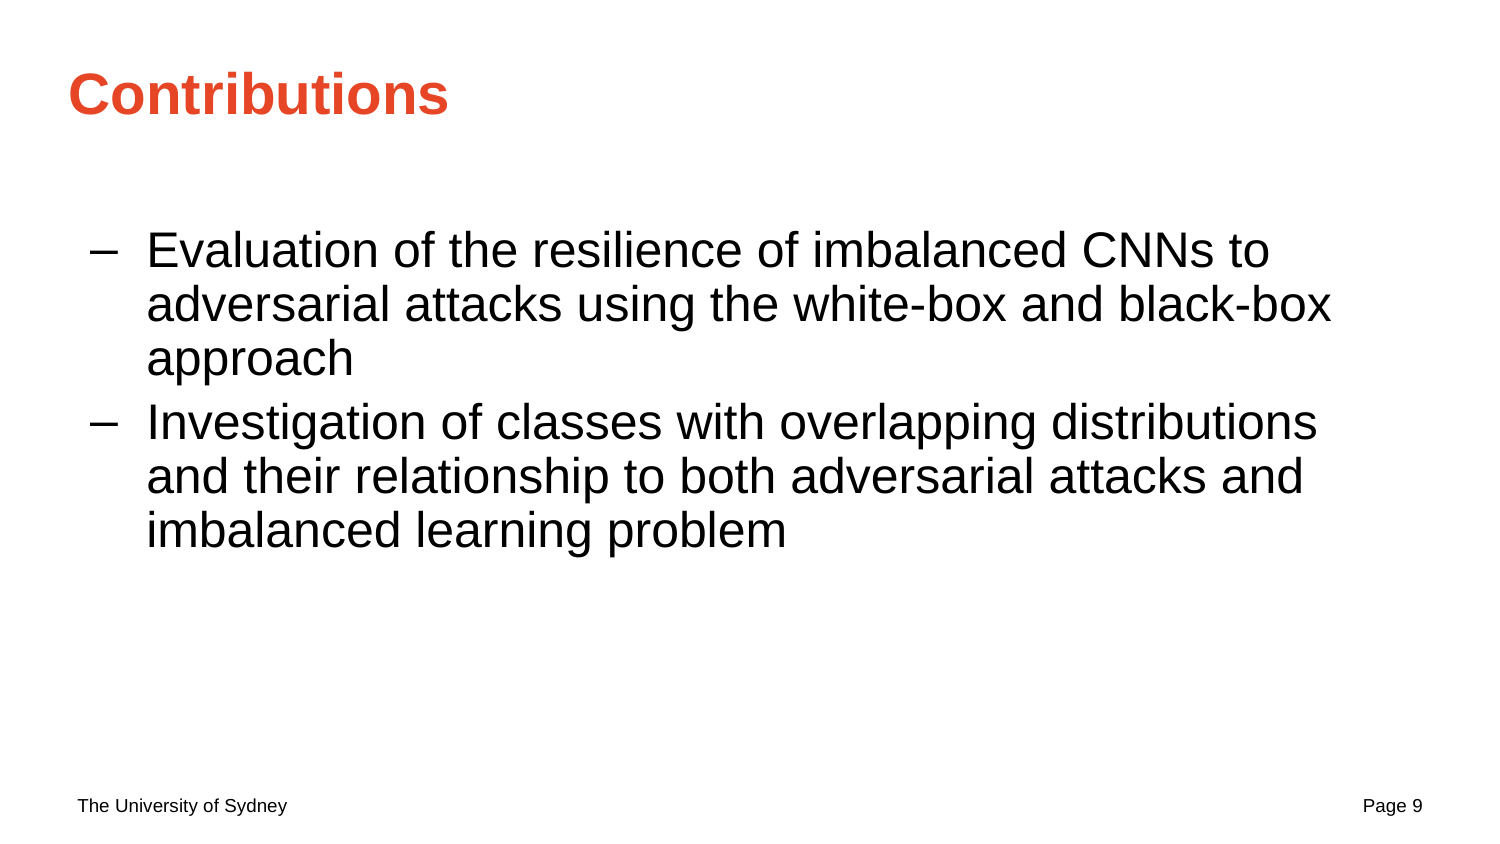

# Contributions
Evaluation of the resilience of imbalanced CNNs to adversarial attacks using the white-box and black-box approach
Investigation of classes with overlapping distributions and their relationship to both adversarial attacks and imbalanced learning problem